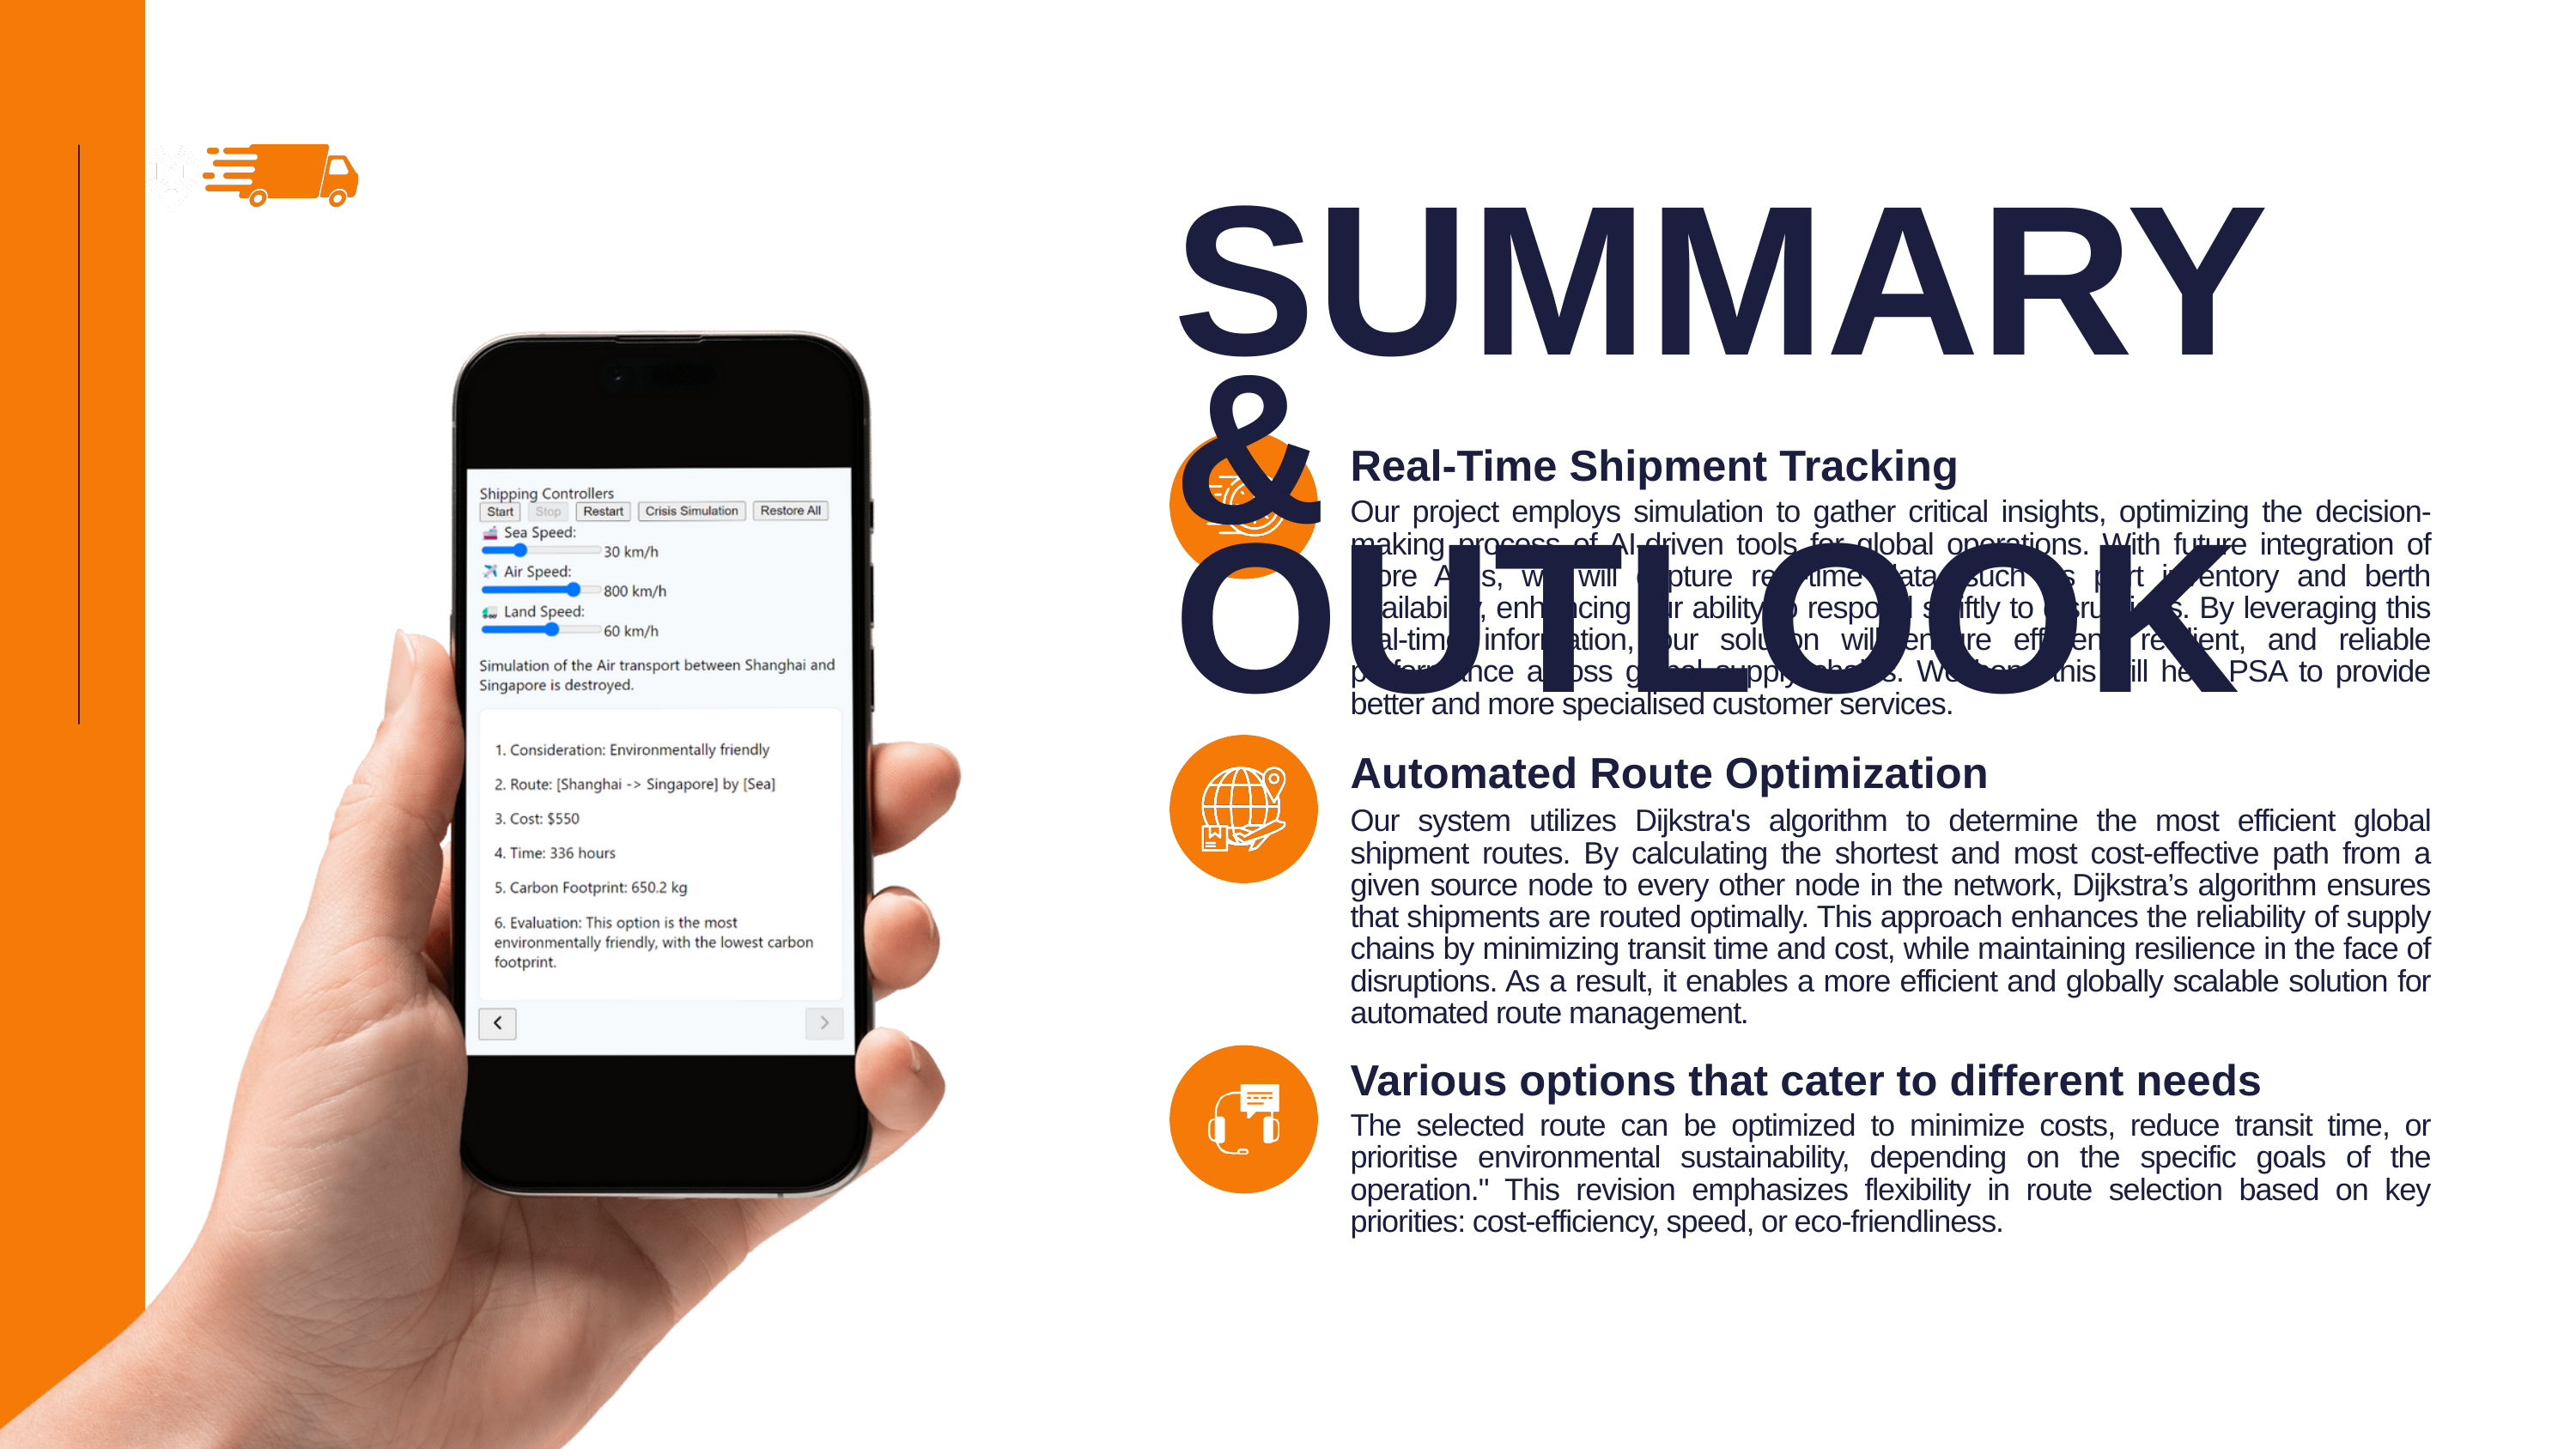

SUMMARY & OUTLOOK

Real-Time Shipment Tracking

Our project employs simulation to gather critical insights, optimizing the decision-making process of AI-driven tools for global operations. With future integration of more APIs, we will capture real-time data, such as port inventory and berth availability, enhancing our ability to respond swiftly to disruptions. By leveraging this real-time information, our solution will ensure efficient, resilient, and reliable performance across global supply chains. We hope this will help PSA to provide better and more specialised customer services.

Automated Route Optimization

Our system utilizes Dijkstra's algorithm to determine the most efficient global shipment routes. By calculating the shortest and most cost-effective path from a given source node to every other node in the network, Dijkstra’s algorithm ensures that shipments are routed optimally. This approach enhances the reliability of supply chains by minimizing transit time and cost, while maintaining resilience in the face of disruptions. As a result, it enables a more efficient and globally scalable solution for automated route management.
Various options that cater to different needs

The selected route can be optimized to minimize costs, reduce transit time, or prioritise environmental sustainability, depending on the specific goals of the operation." This revision emphasizes flexibility in route selection based on key priorities: cost-efficiency, speed, or eco-friendliness.